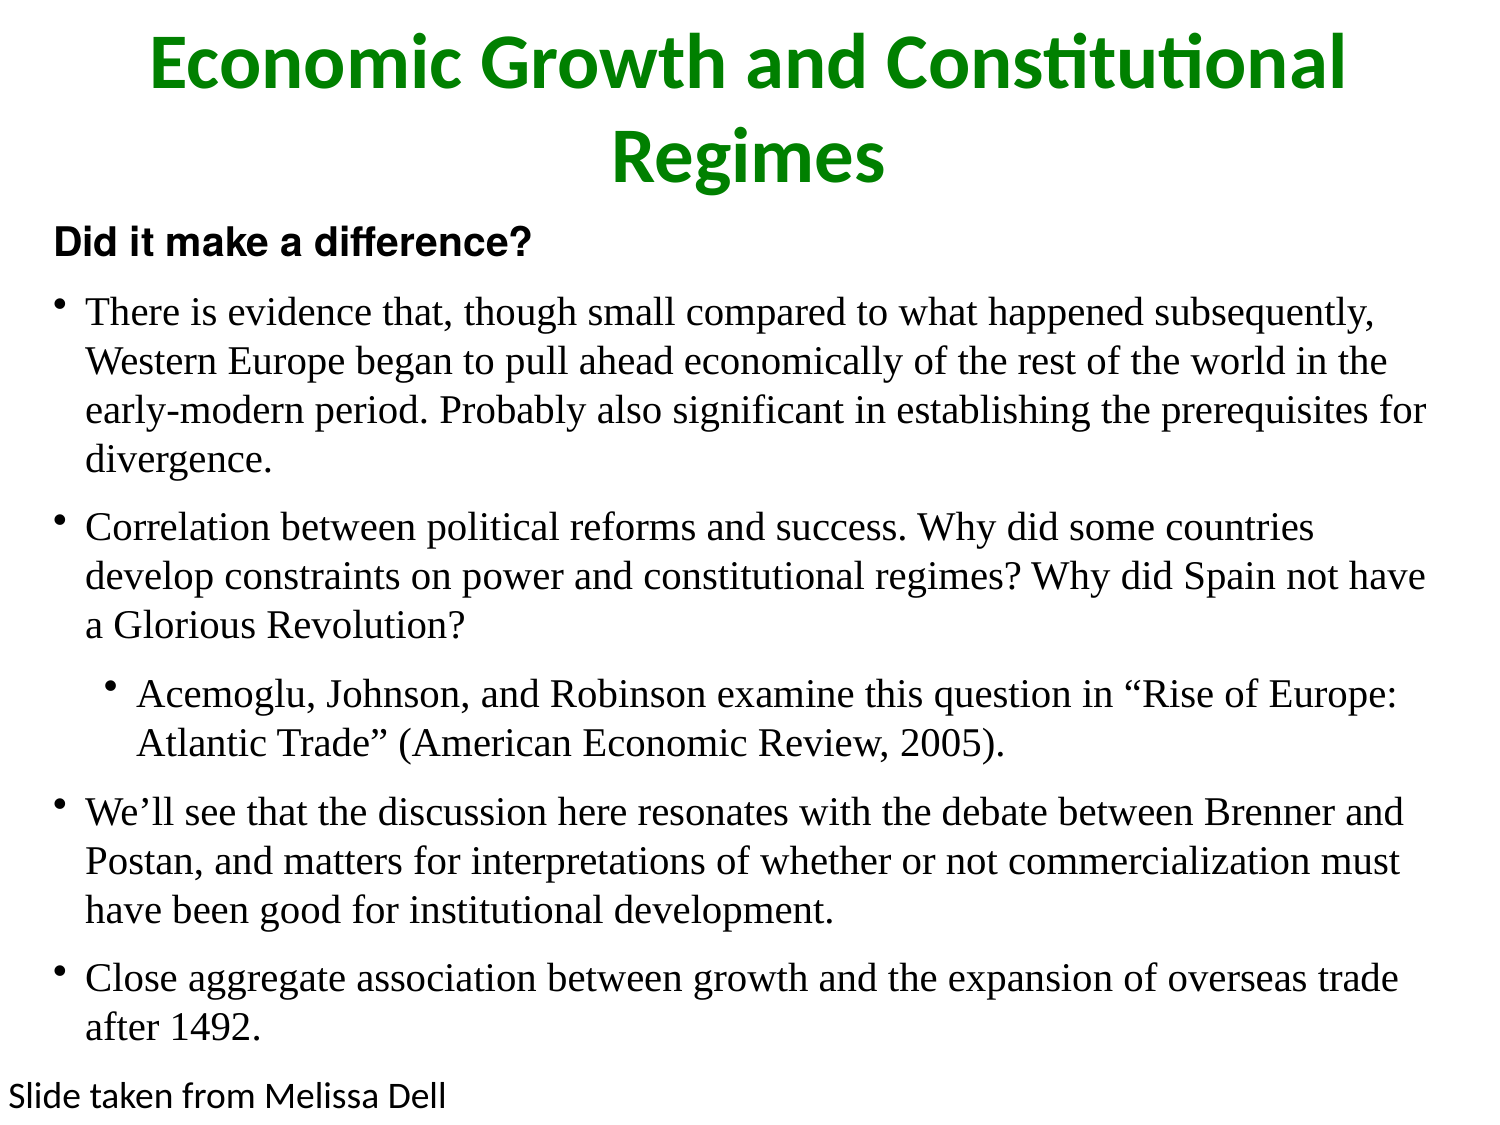

Economic Growth and Constitutional Regimes
Did it make a difference?
There is evidence that, though small compared to what happened subsequently, Western Europe began to pull ahead economically of the rest of the world in the early-modern period. Probably also significant in establishing the prerequisites for divergence.
Correlation between political reforms and success. Why did some countries develop constraints on power and constitutional regimes? Why did Spain not have a Glorious Revolution?
Acemoglu, Johnson, and Robinson examine this question in “Rise of Europe: Atlantic Trade” (American Economic Review, 2005).
We’ll see that the discussion here resonates with the debate between Brenner and Postan, and matters for interpretations of whether or not commercialization must have been good for institutional development.
Close aggregate association between growth and the expansion of overseas trade after 1492.
Slide taken from Melissa Dell